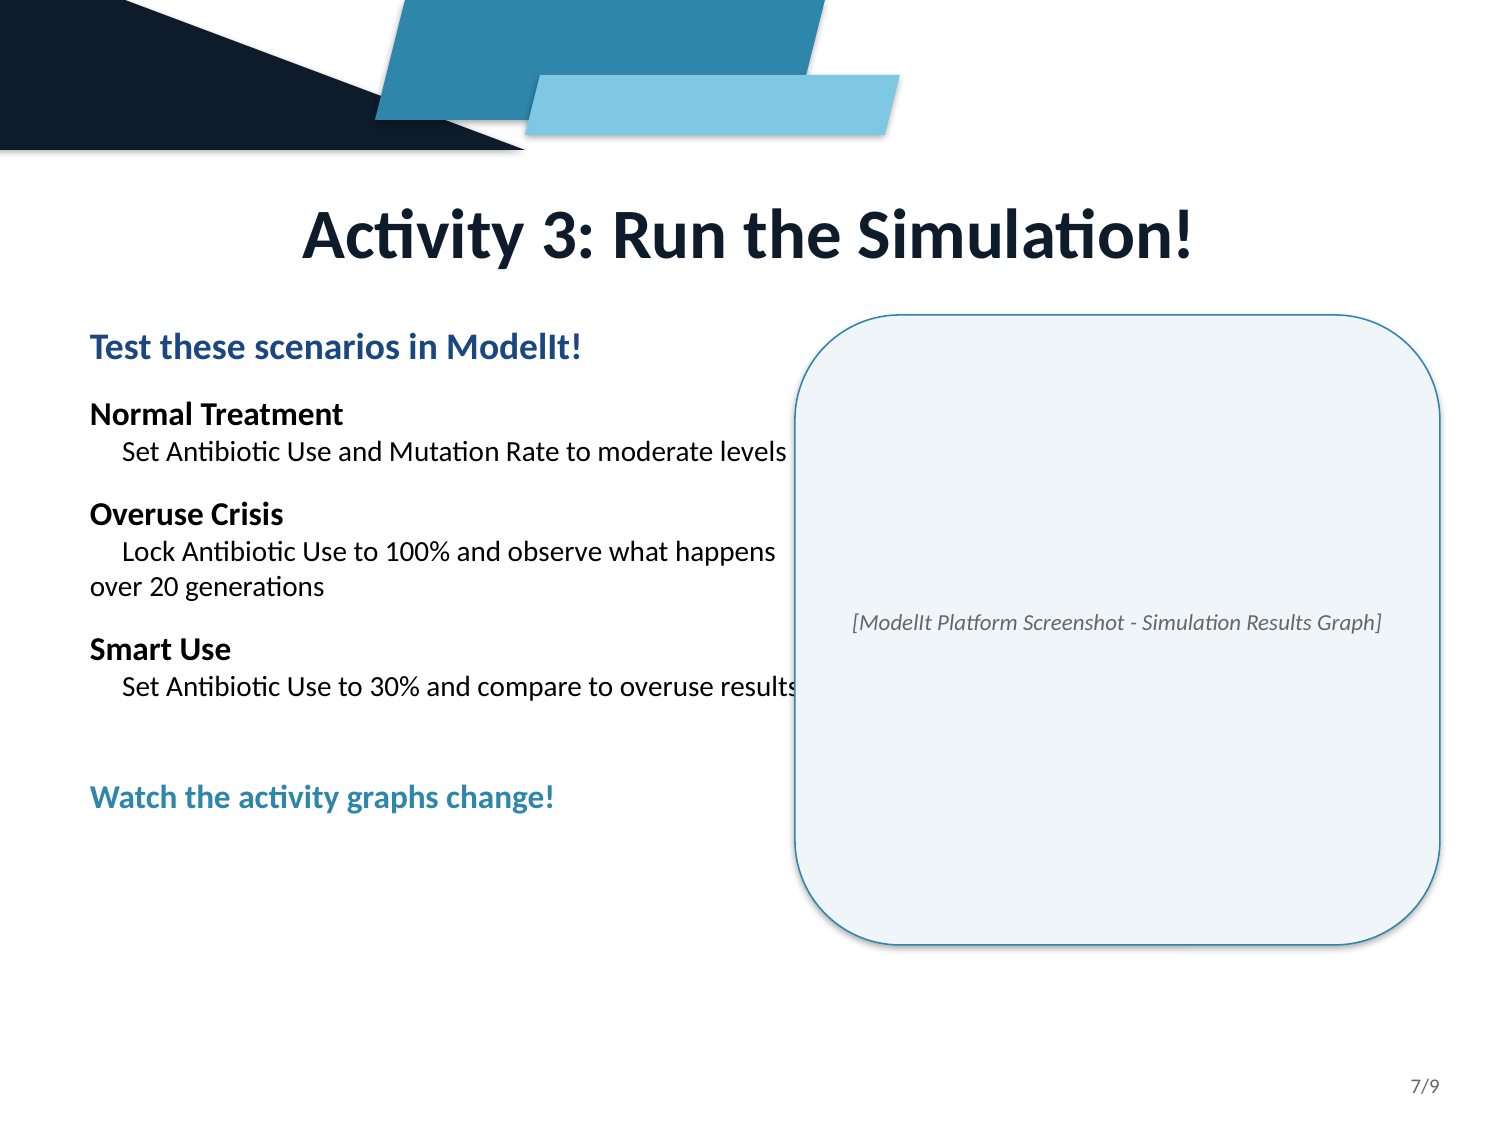

Activity 3: Run the Simulation!
Test these scenarios in ModelIt!
Normal Treatment
     Set Antibiotic Use and Mutation Rate to moderate levels
Overuse Crisis
     Lock Antibiotic Use to 100% and observe what happens over 20 generations
Smart Use
     Set Antibiotic Use to 30% and compare to overuse results
Watch the activity graphs change!

[ModelIt Platform Screenshot - Simulation Results Graph]
7/9